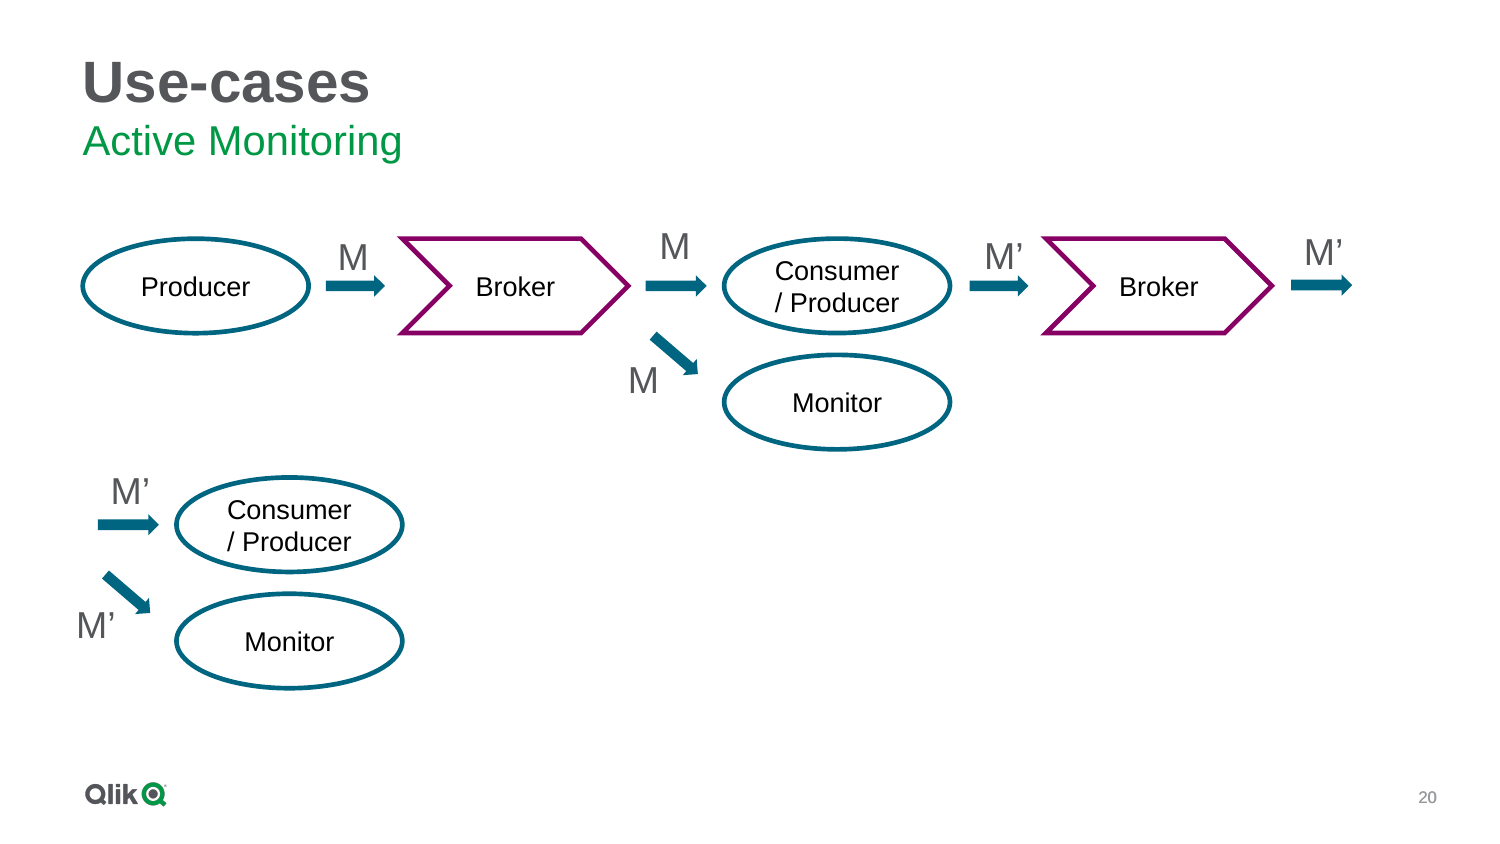

# Use-cases
Active Monitoring
M
M’
M’
M
Broker
Consumer / Producer
Broker
Producer

M
Monitor
M’
Consumer / Producer

M’
Monitor